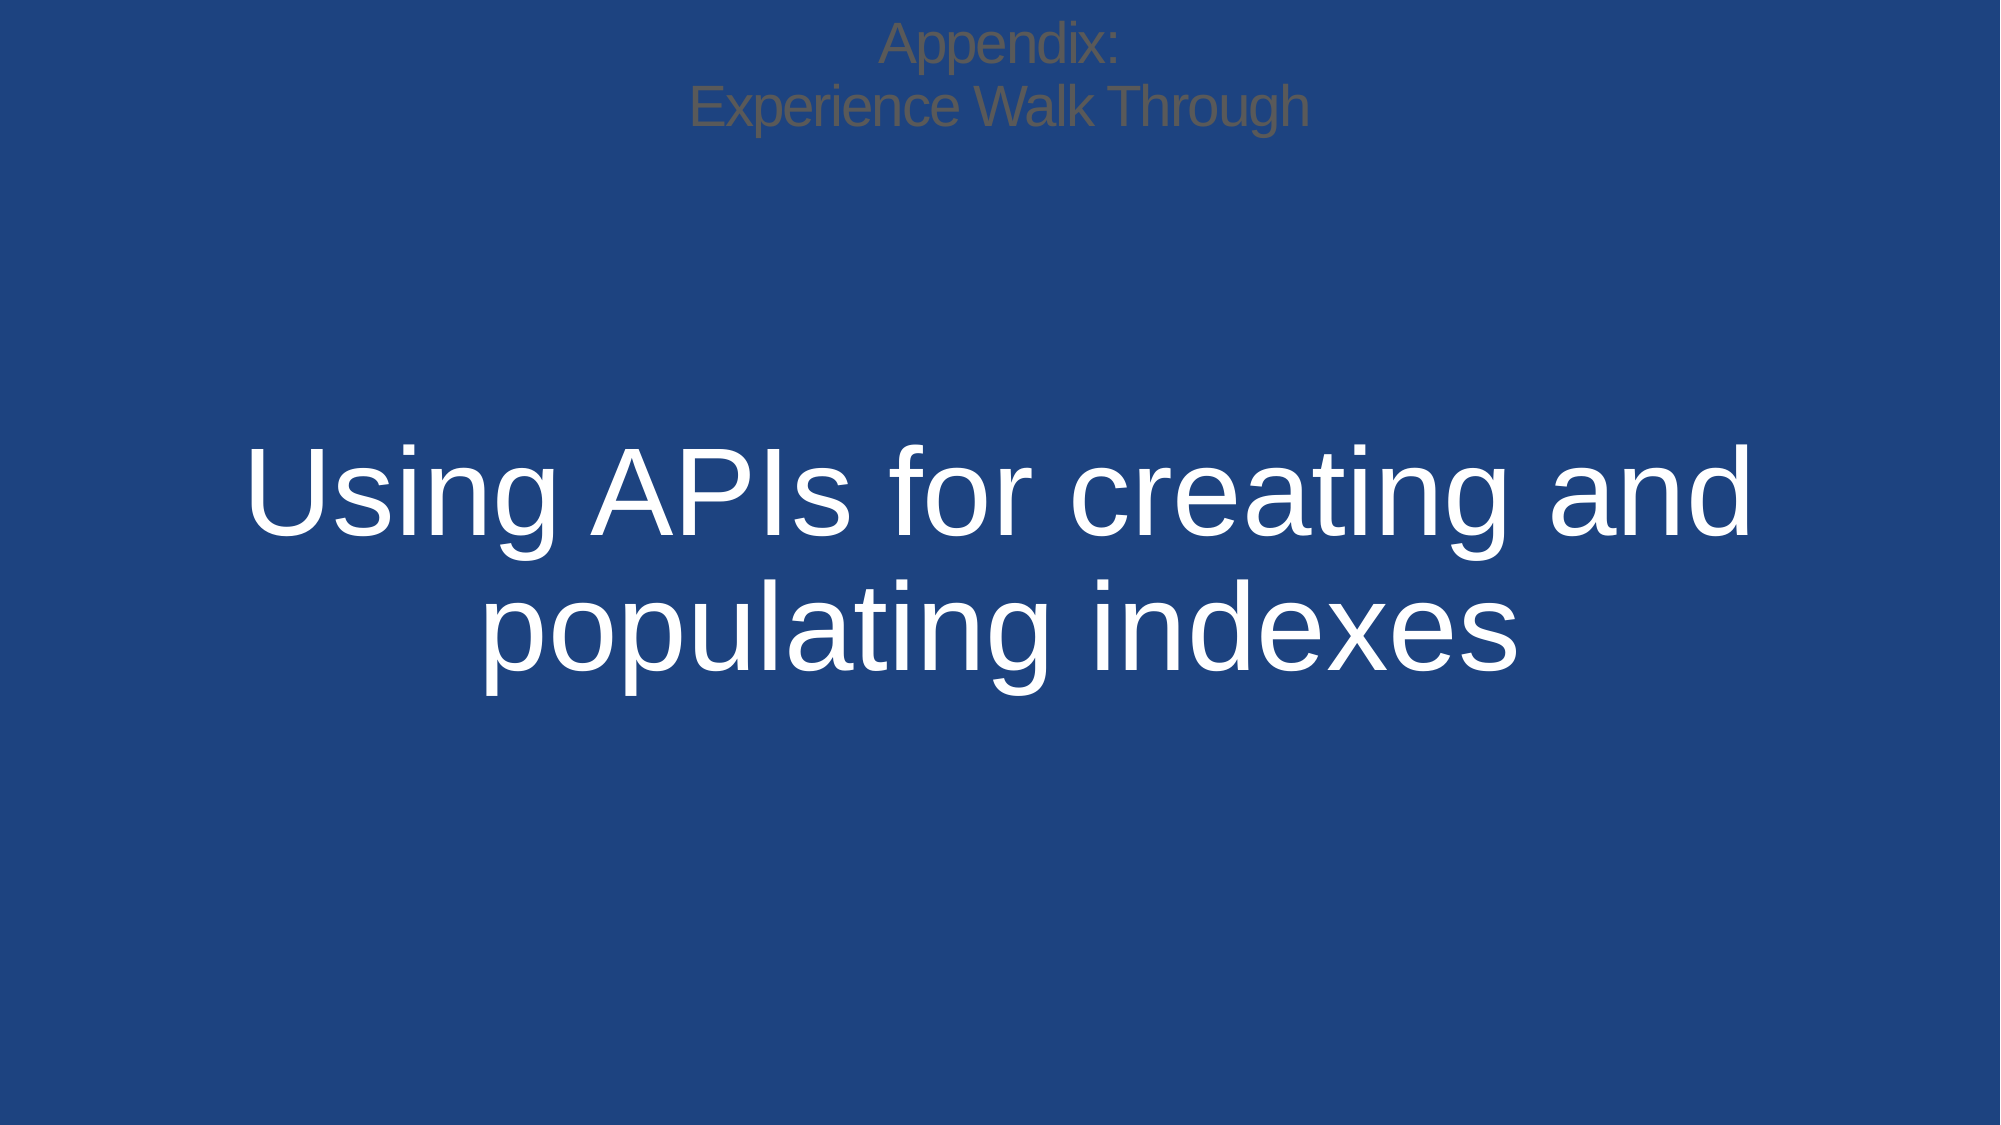

Using APIs for creating and populating indexes
# Appendix: Experience Walk Through